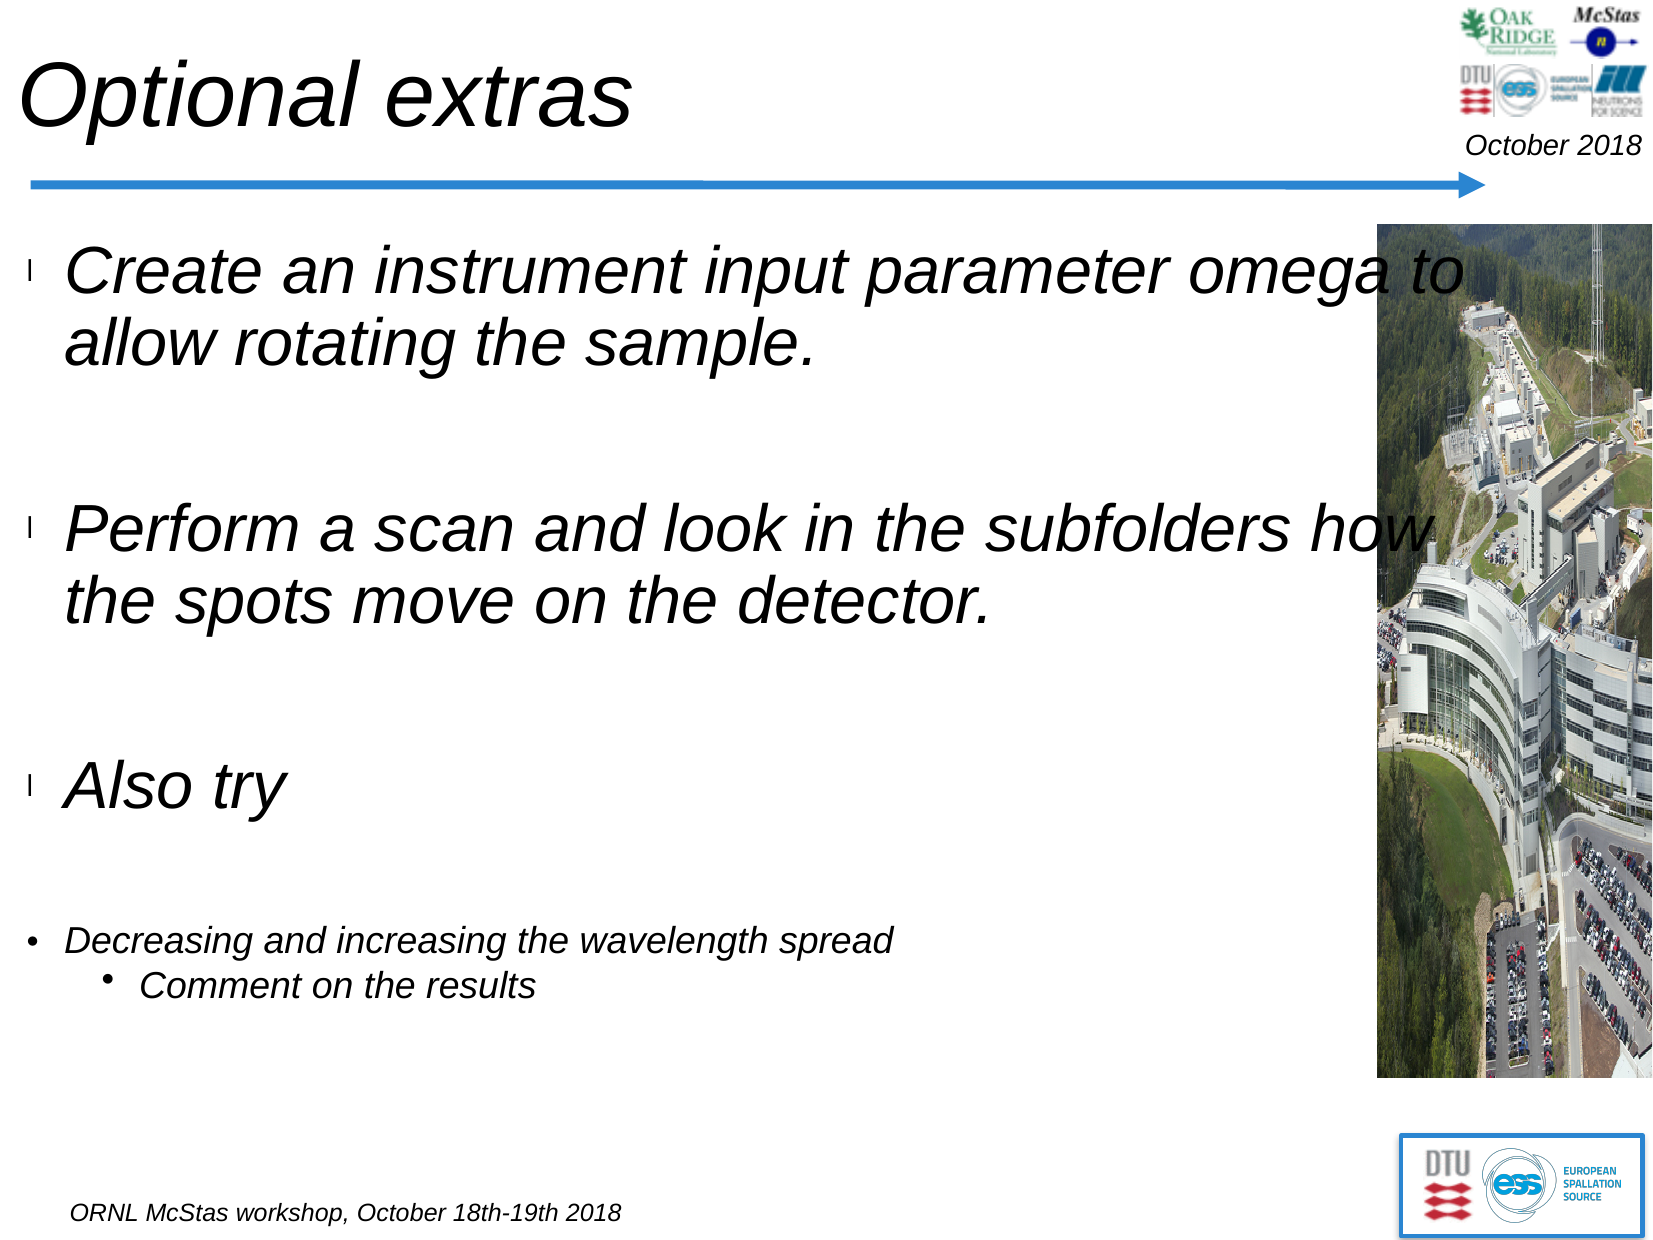

# Optional extras
Create an instrument input parameter omega to allow rotating the sample.

Perform a scan and look in the subfolders how the spots move on the detector.

Also try

Decreasing and increasing the wavelength spread
Comment on the results

15